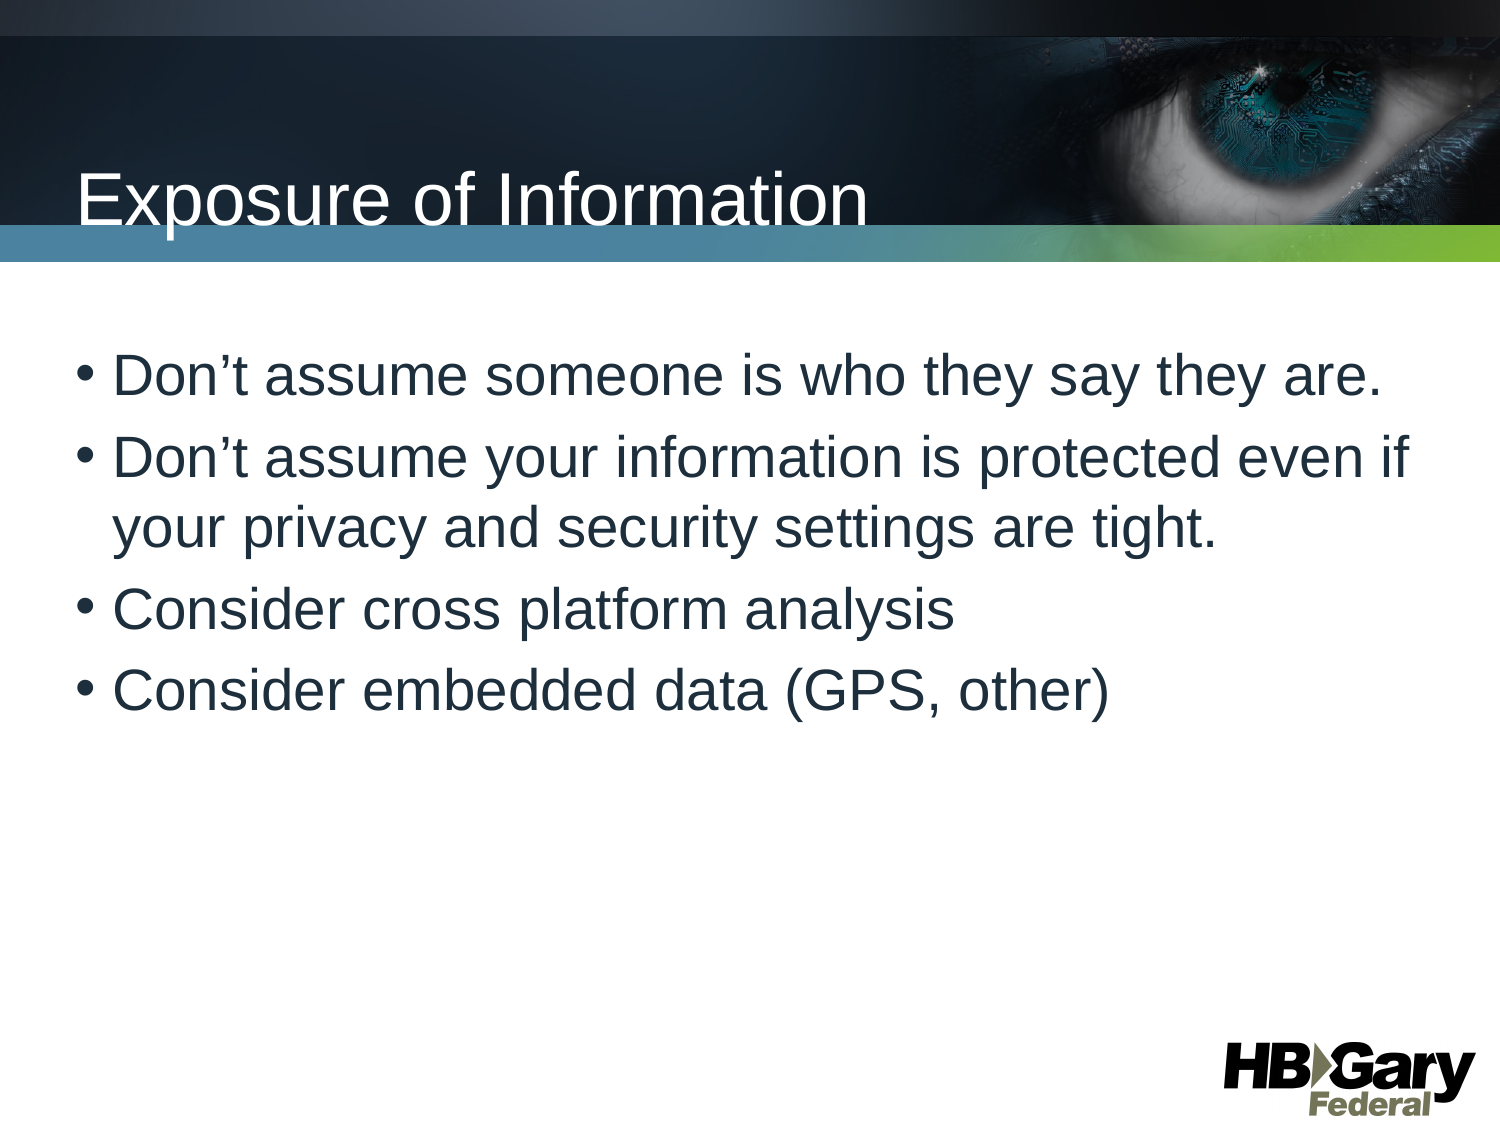

# Exposure of Information
Don’t assume someone is who they say they are.
Don’t assume your information is protected even if your privacy and security settings are tight.
Consider cross platform analysis
Consider embedded data (GPS, other)